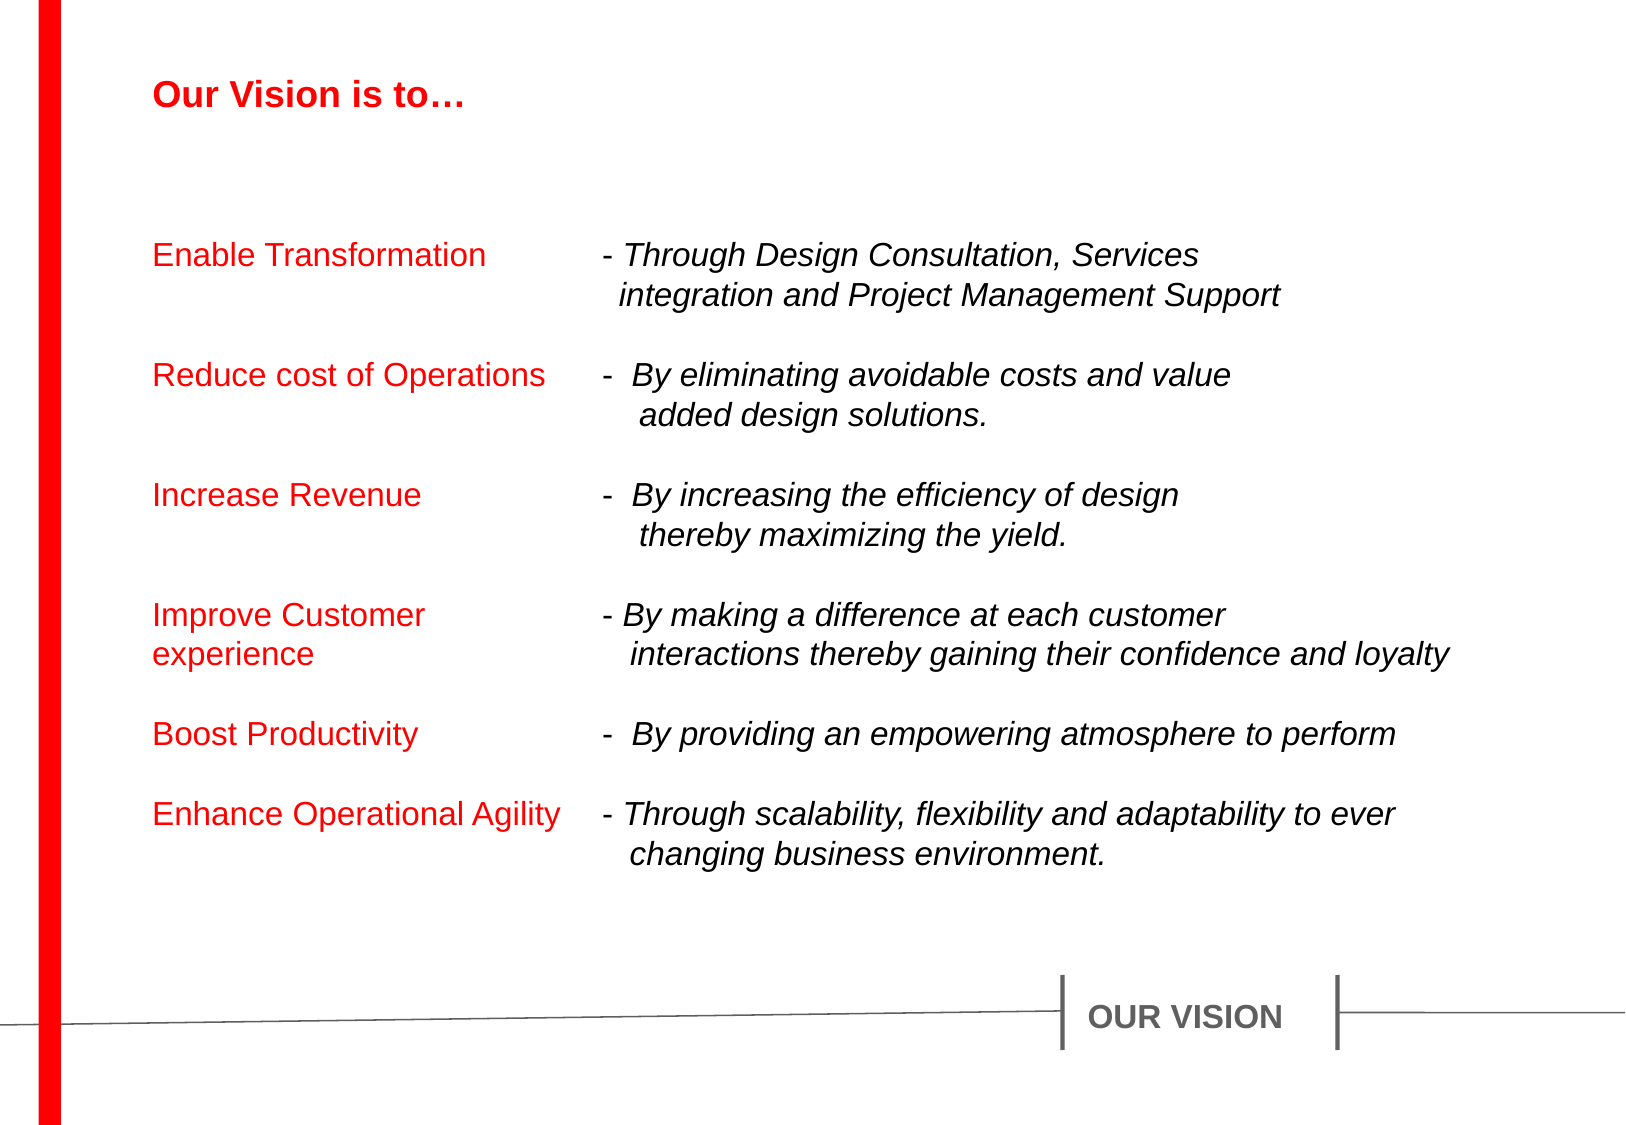

Our Vision is to…
Enable Transformation 	- Through Design Consultation, Services
		                  integration and Project Management Support

Reduce cost of Operations	-  By eliminating avoidable costs and value
			    added design solutions.

Increase Revenue		-  By increasing the efficiency of design
			    thereby maximizing the yield.

Improve Customer 		- By making a difference at each customer
experience 		   interactions thereby gaining their confidence and loyalty

Boost Productivity		-  By providing an empowering atmosphere to perform

Enhance Operational Agility	- Through scalability, flexibility and adaptability to ever 			   changing business environment.

OUR VISION